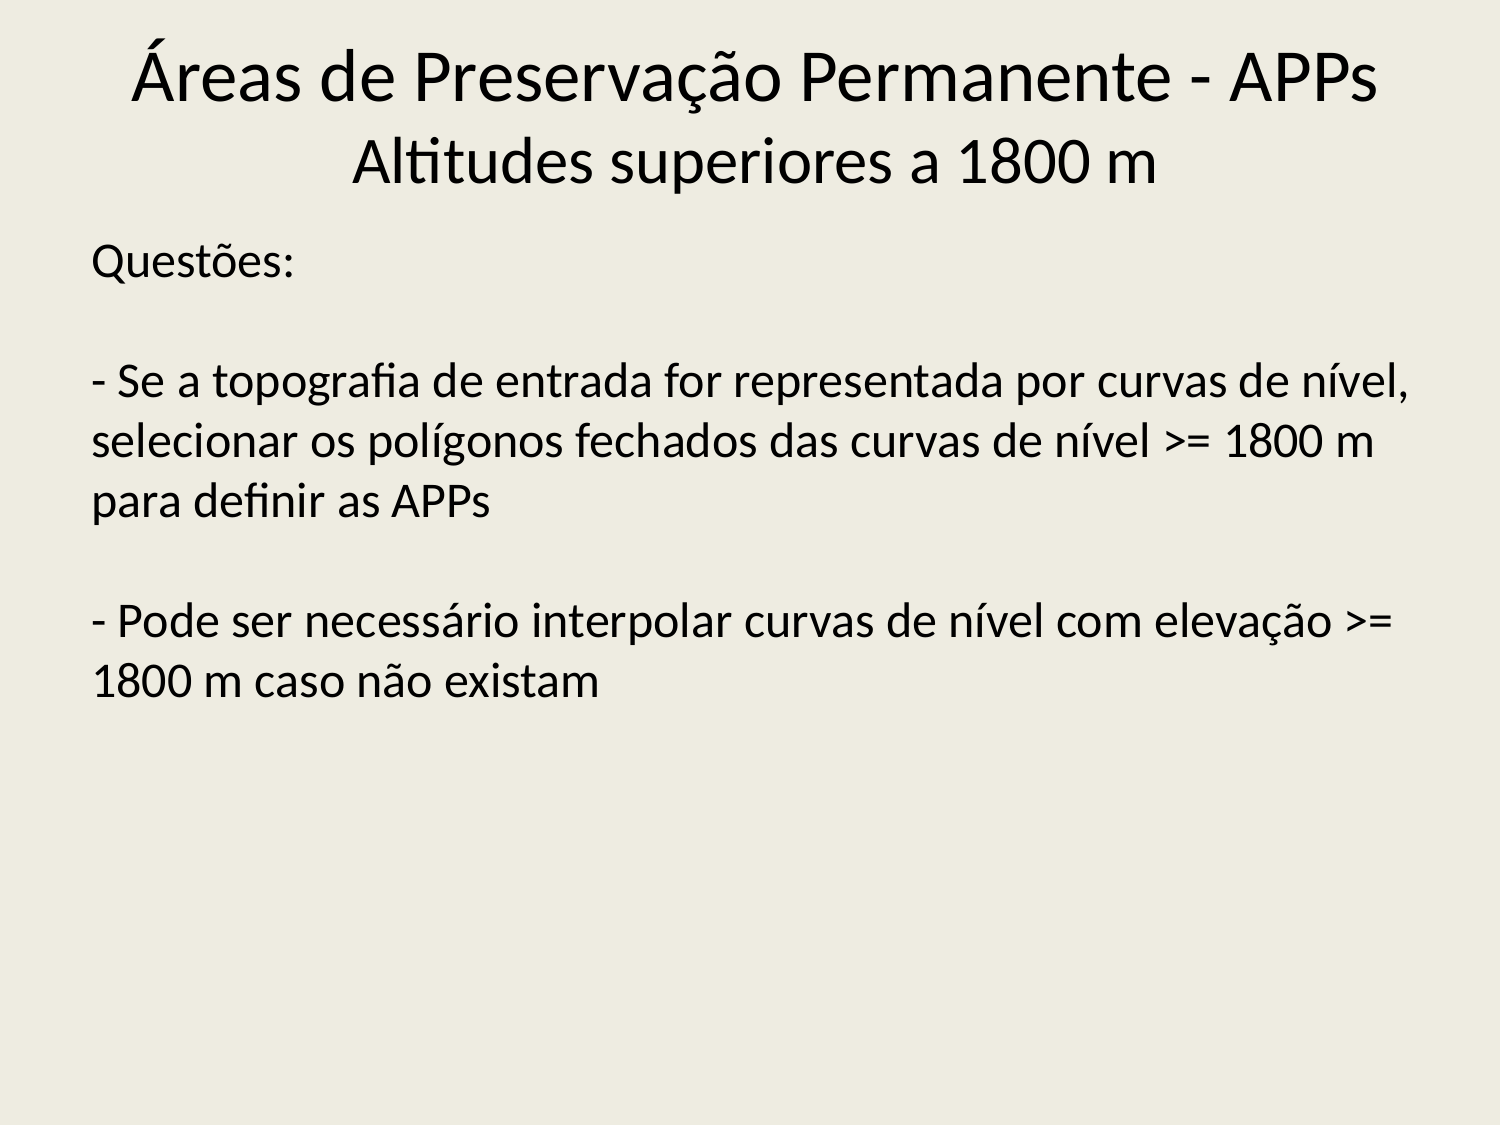

Áreas de Preservação Permanente - APPs
Altitudes superiores a 1800 m
Questões:

- Se a topografia de entrada for representada por curvas de nível, selecionar os polígonos fechados das curvas de nível >= 1800 m para definir as APPs

- Pode ser necessário interpolar curvas de nível com elevação >= 1800 m caso não existam